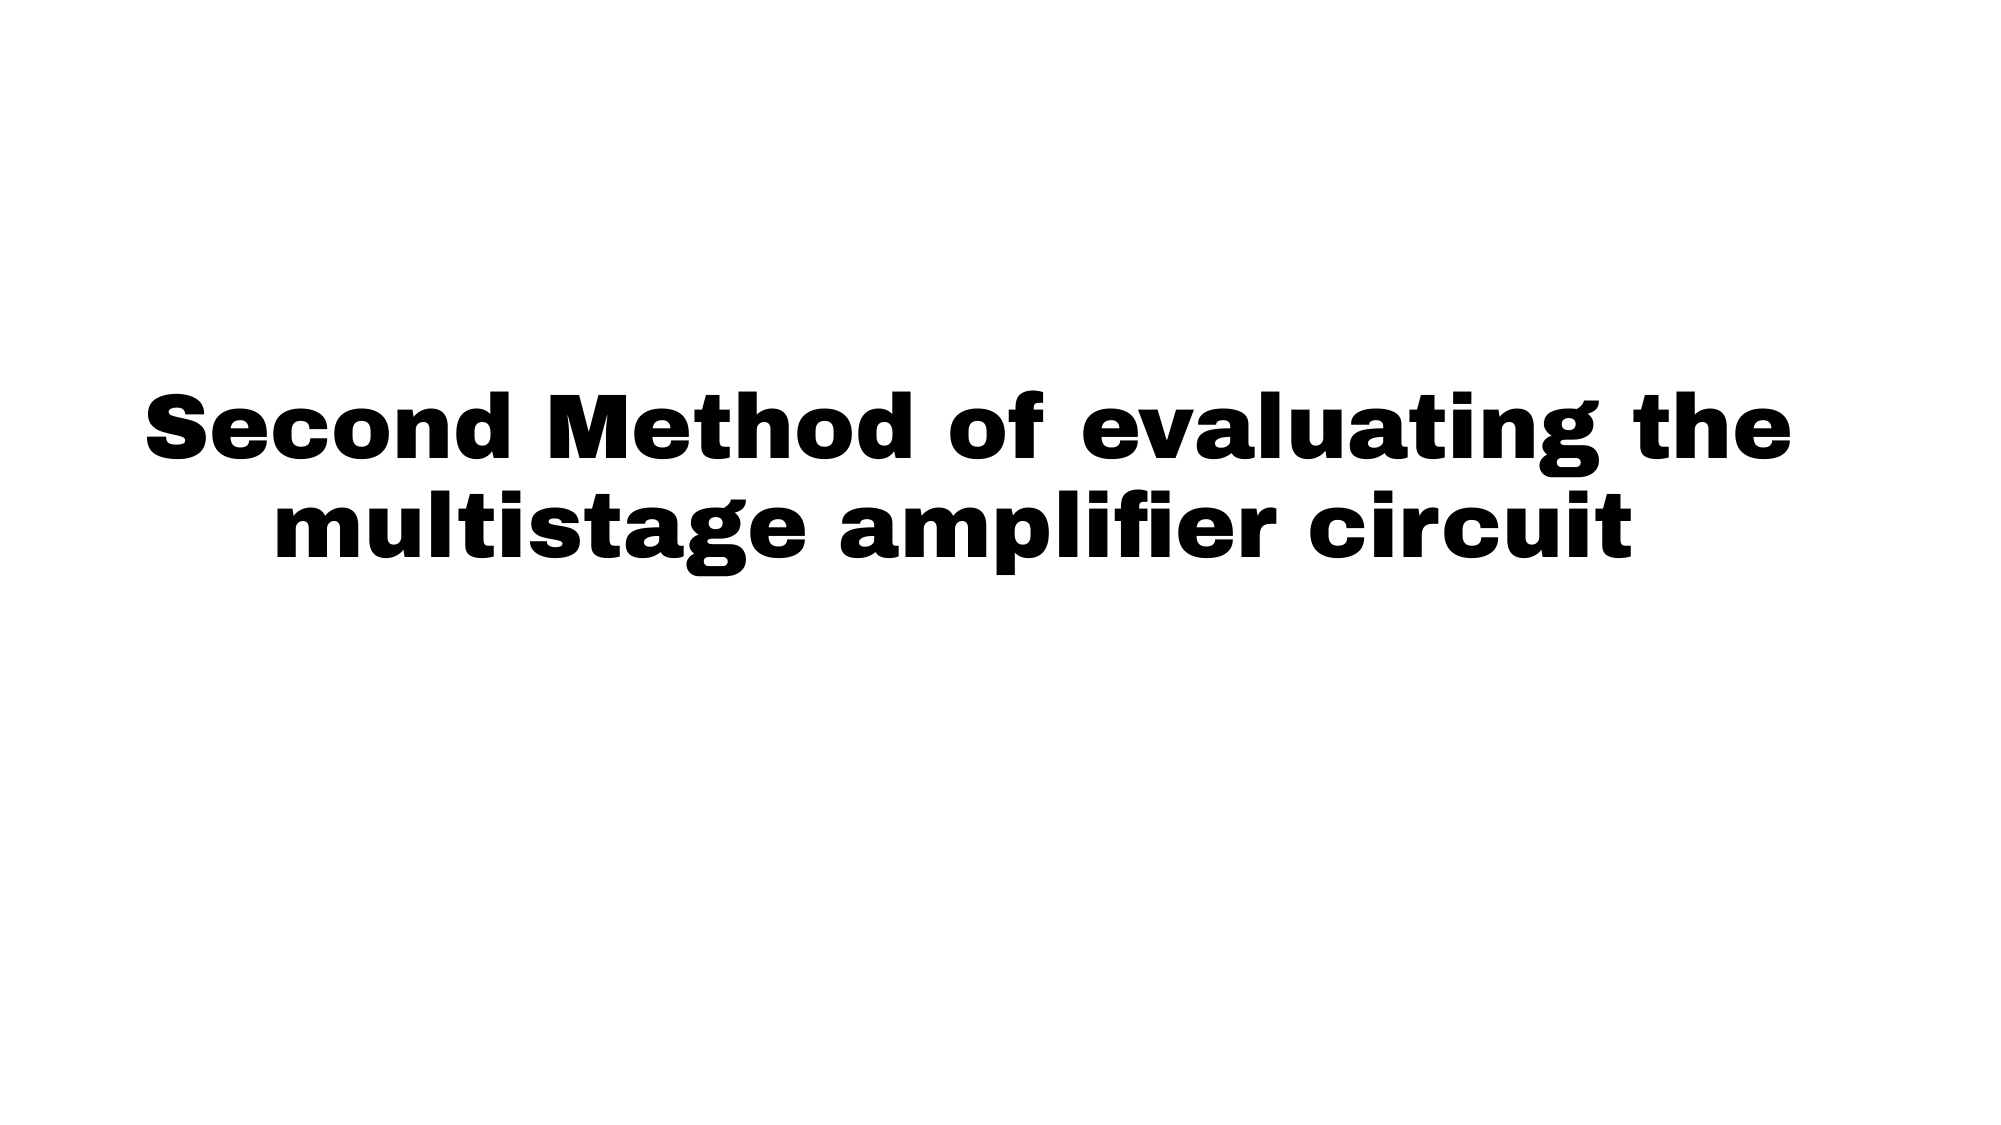

# Second Method of evaluating the multistage amplifier circuit